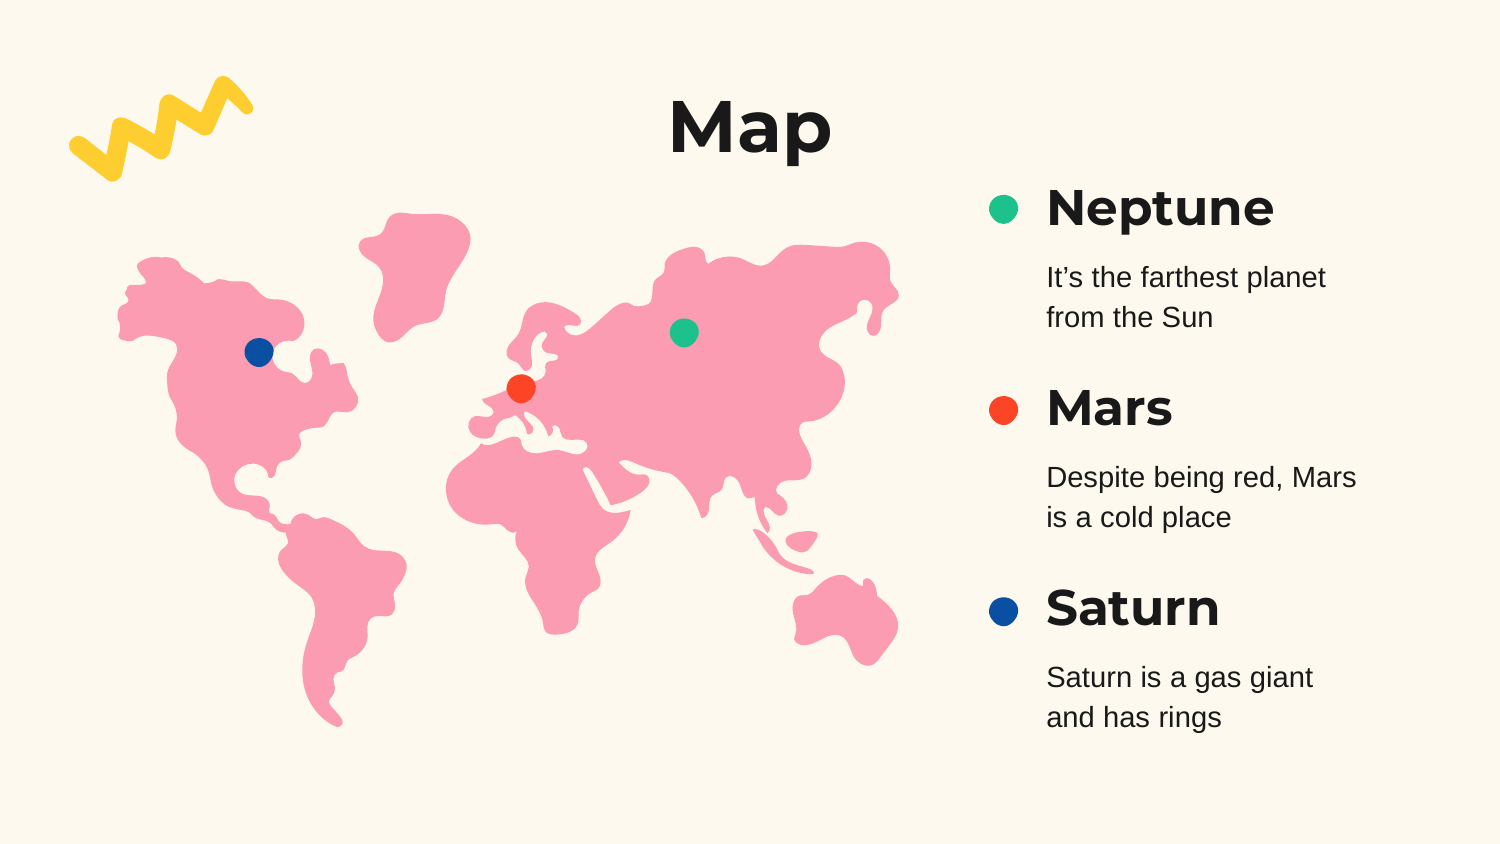

# Map
Neptune

It’s the farthest planet from the Sun

Mars

Despite being red, Mars is a cold place
Saturn

Saturn is a gas giant and has rings